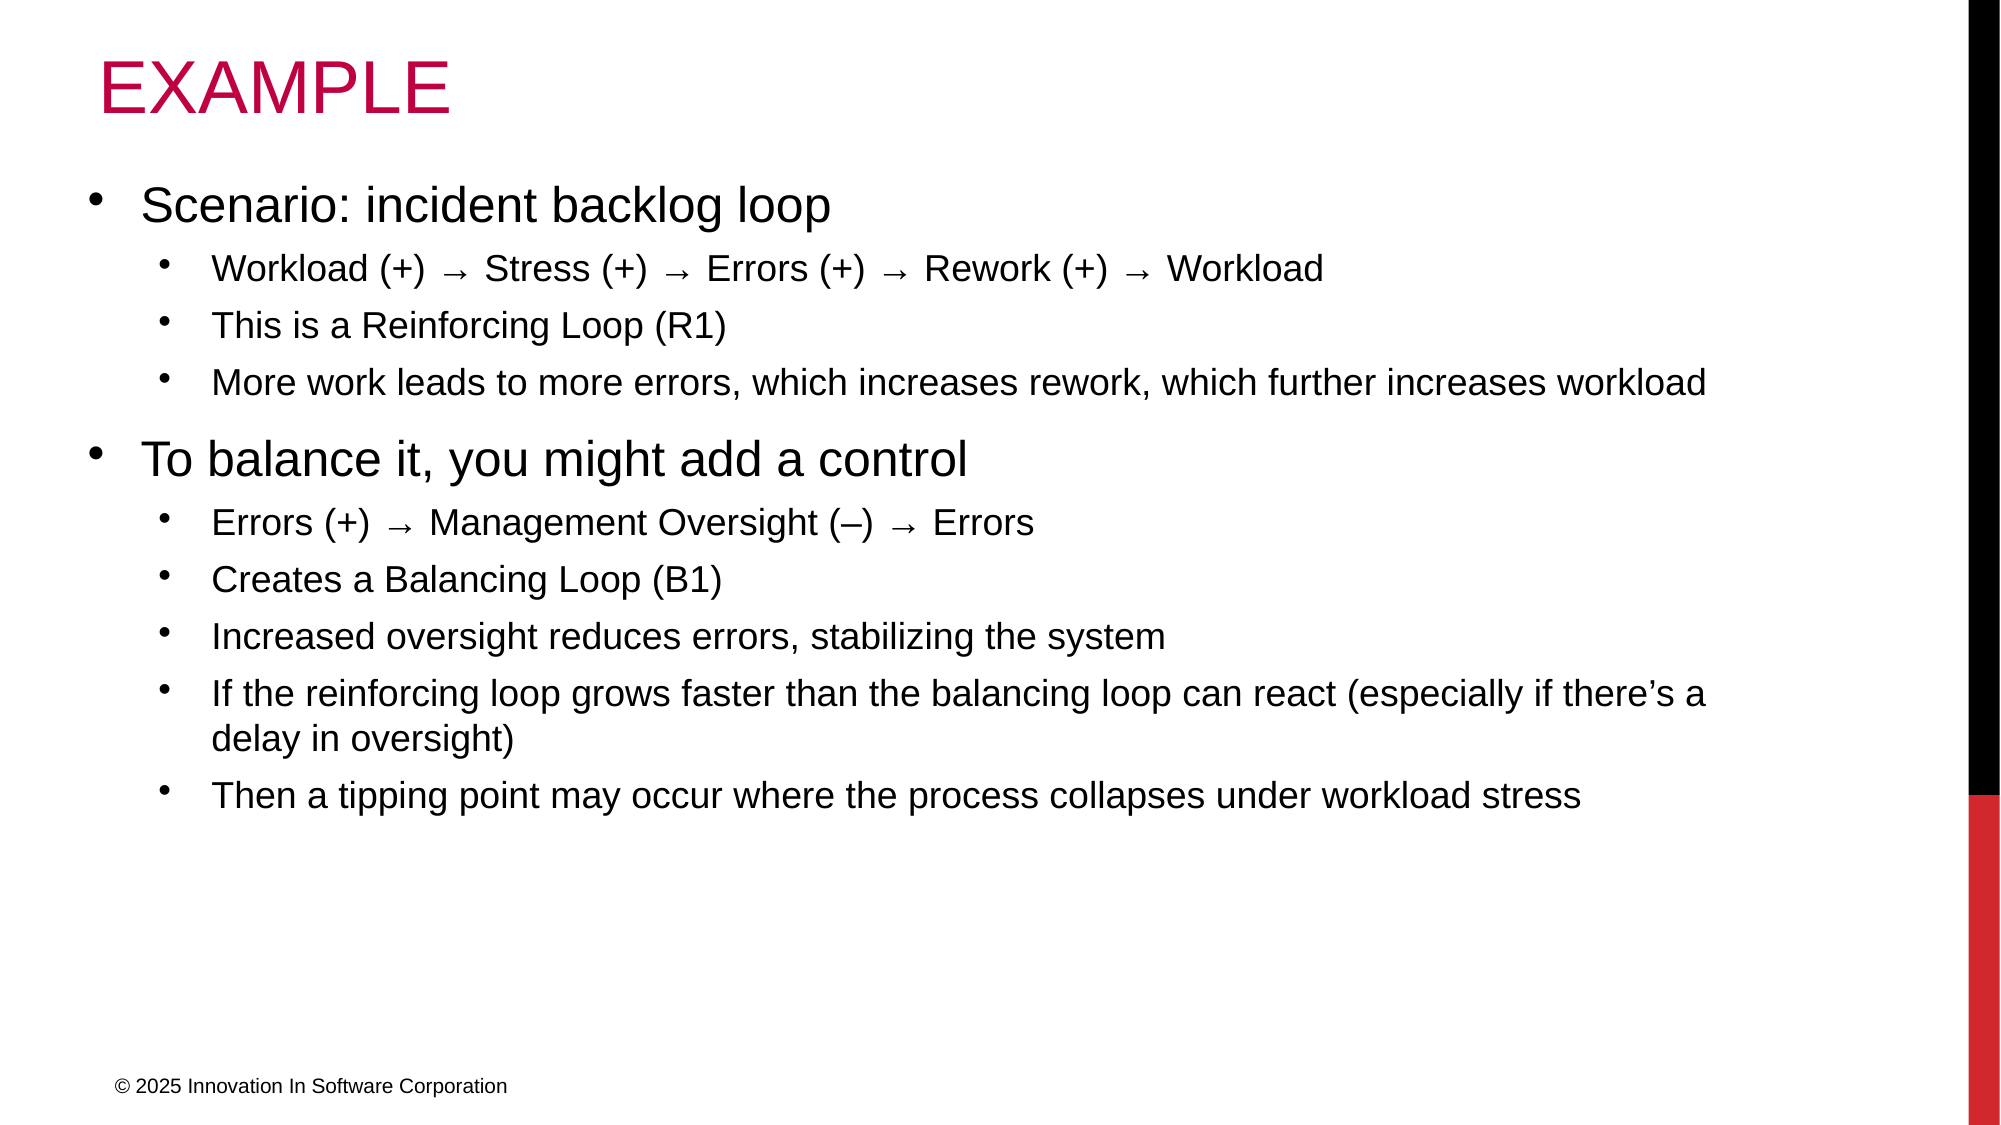

# Example
Scenario: incident backlog loop
Workload (+) → Stress (+) → Errors (+) → Rework (+) → Workload
This is a Reinforcing Loop (R1)
More work leads to more errors, which increases rework, which further increases workload
To balance it, you might add a control
Errors (+) → Management Oversight (–) → Errors
Creates a Balancing Loop (B1)
Increased oversight reduces errors, stabilizing the system
If the reinforcing loop grows faster than the balancing loop can react (especially if there’s a delay in oversight)
Then a tipping point may occur where the process collapses under workload stress
© 2025 Innovation In Software Corporation